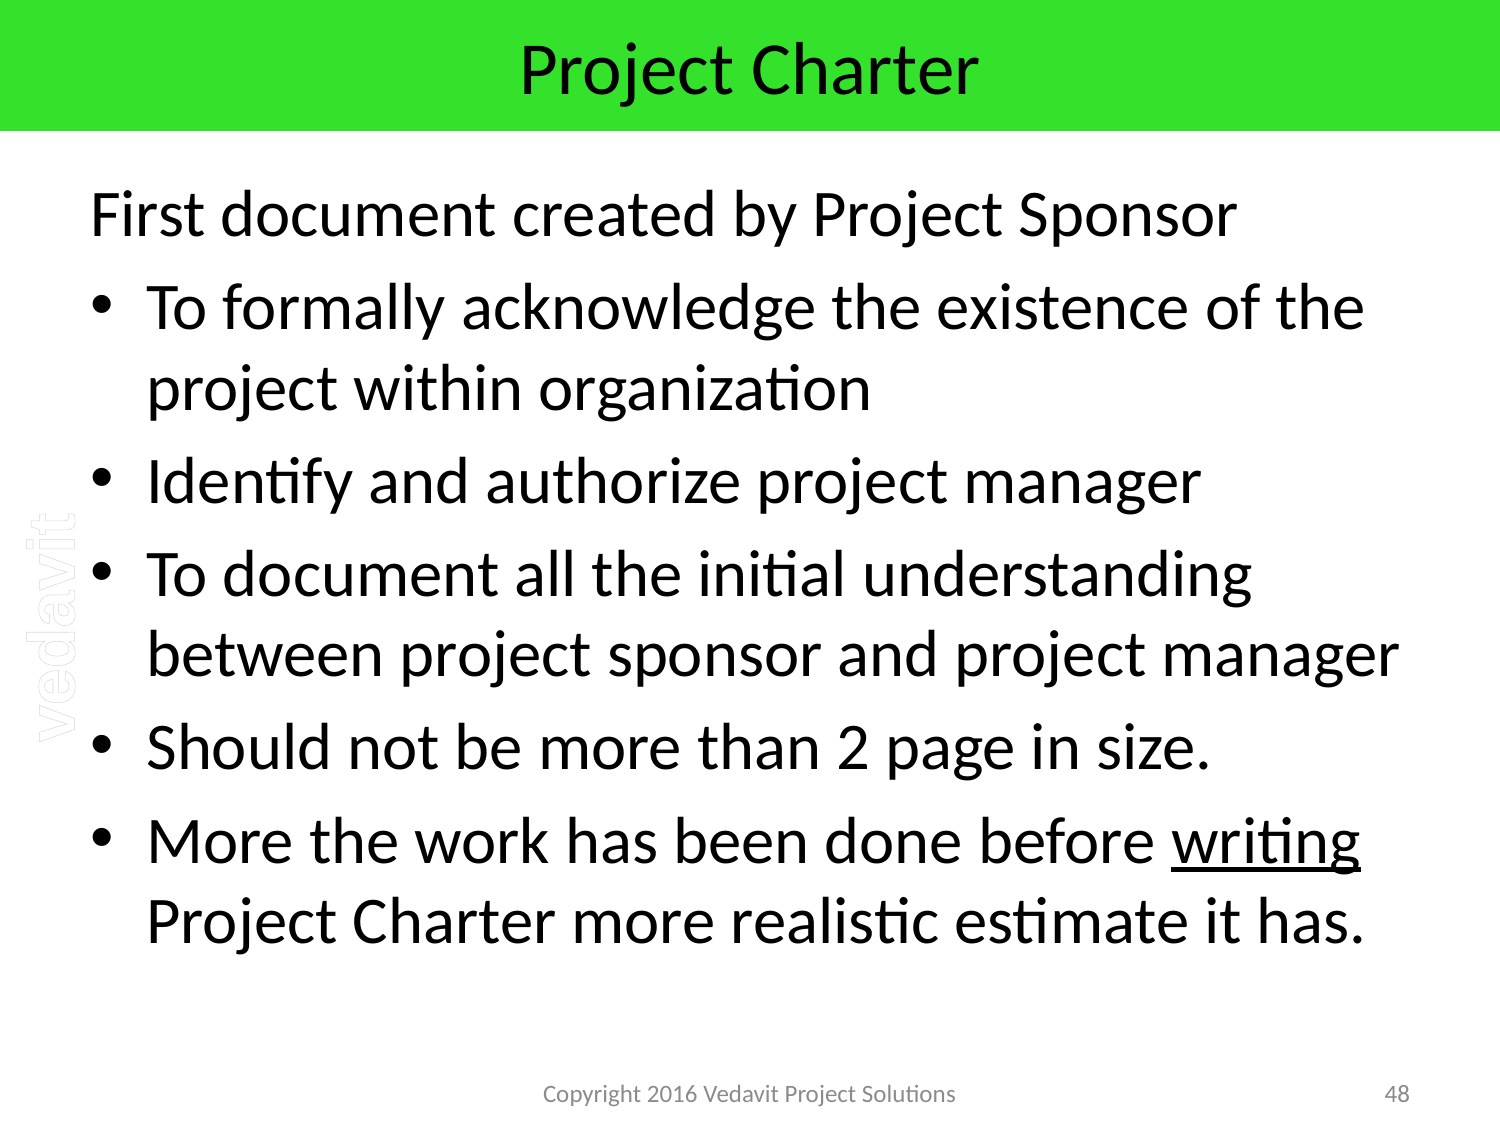

# Project Charter
First document created by Project Sponsor
To formally acknowledge the existence of the project within organization
Identify and authorize project manager
To document all the initial understanding between project sponsor and project manager
Should not be more than 2 page in size.
More the work has been done before writing Project Charter more realistic estimate it has.

Copyright 2016 Vedavit Project Solutions
48